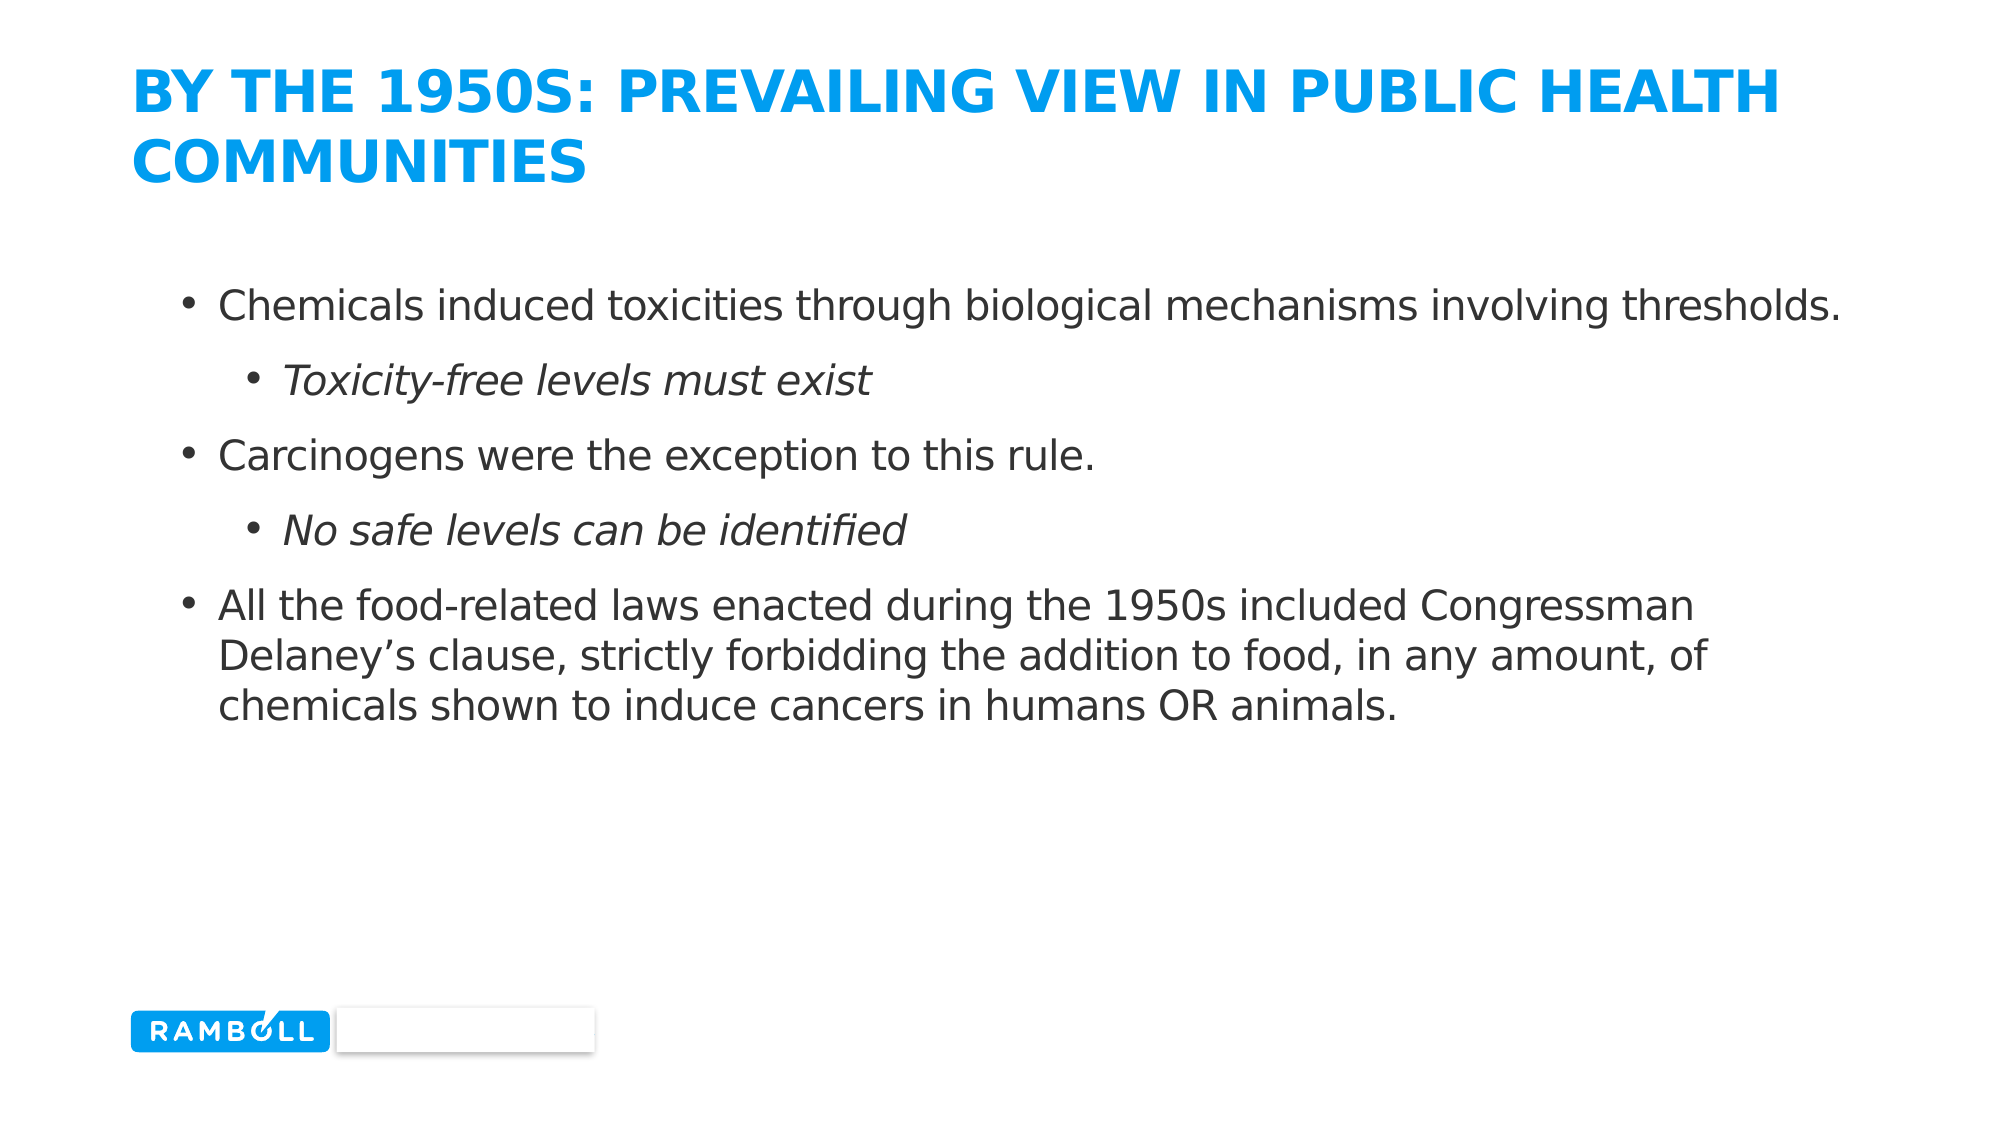

# By the 1950s: Prevailing View in Public Health Communities
Chemicals induced toxicities through biological mechanisms involving thresholds.
Toxicity-free levels must exist
Carcinogens were the exception to this rule.
No safe levels can be identified
All the food-related laws enacted during the 1950s included Congressman Delaney’s clause, strictly forbidding the addition to food, in any amount, of chemicals shown to induce cancers in humans OR animals.